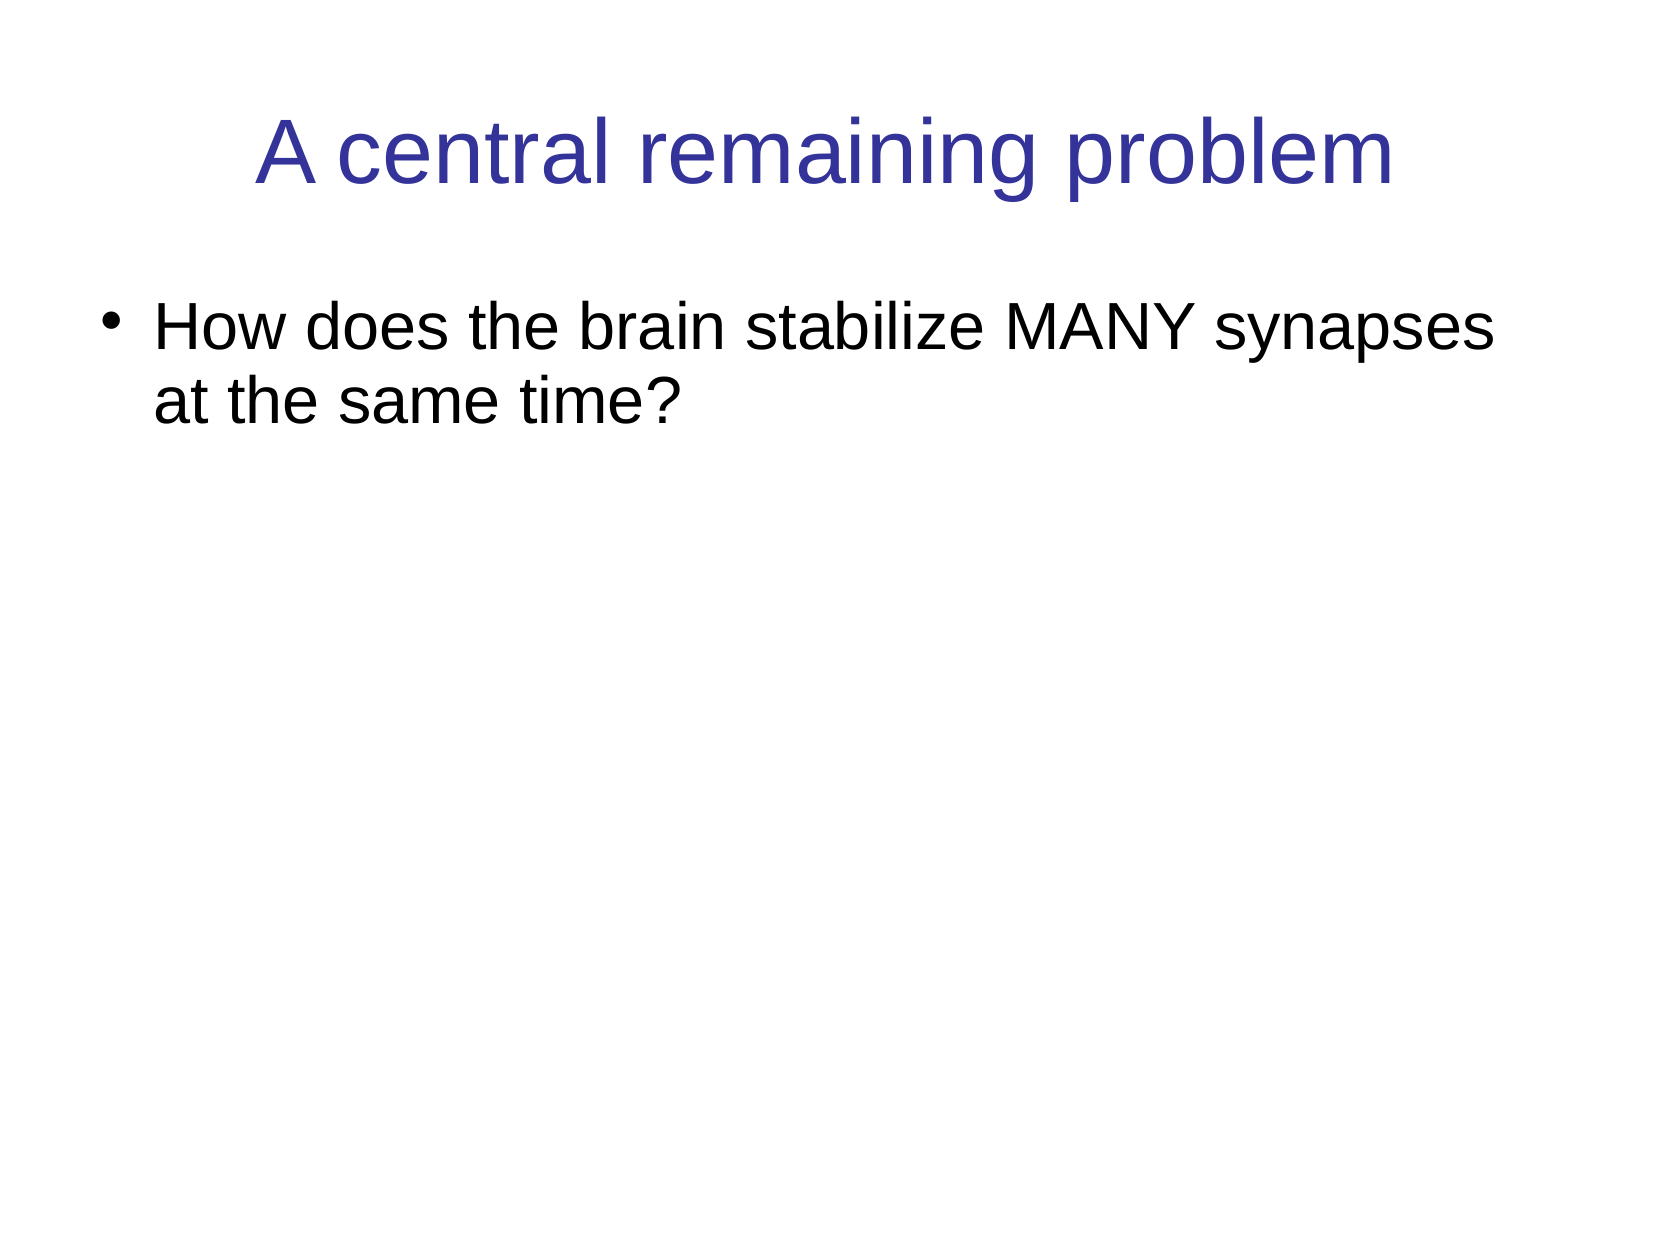

# A central remaining problem
How does the brain stabilize MANY synapses at the same time?